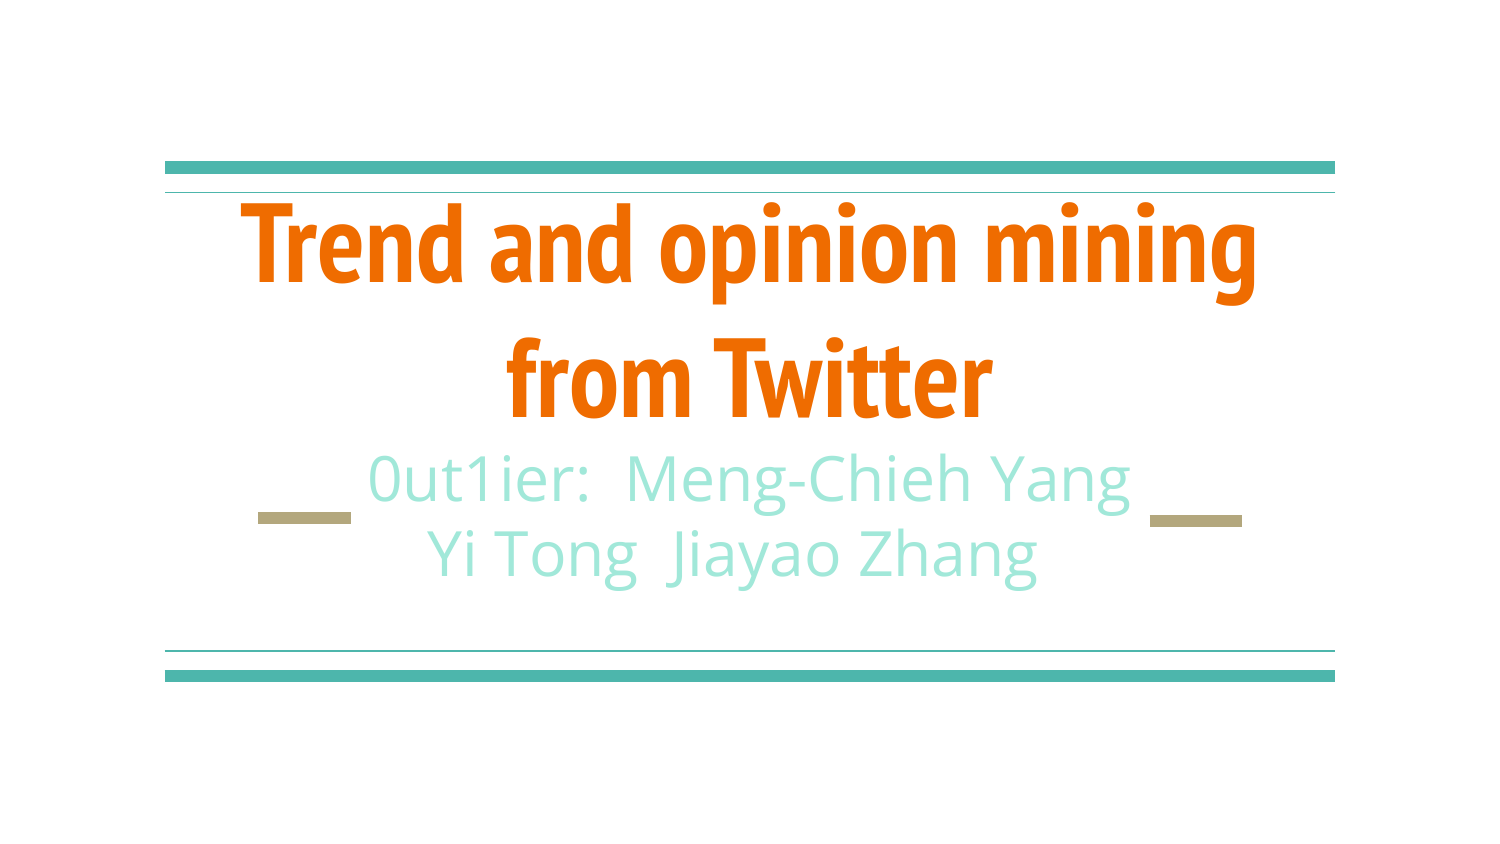

# Trend and opinion mining from Twitter
0ut1ier:  Meng-Chieh Yang Yi Tong  Jiayao Zhang